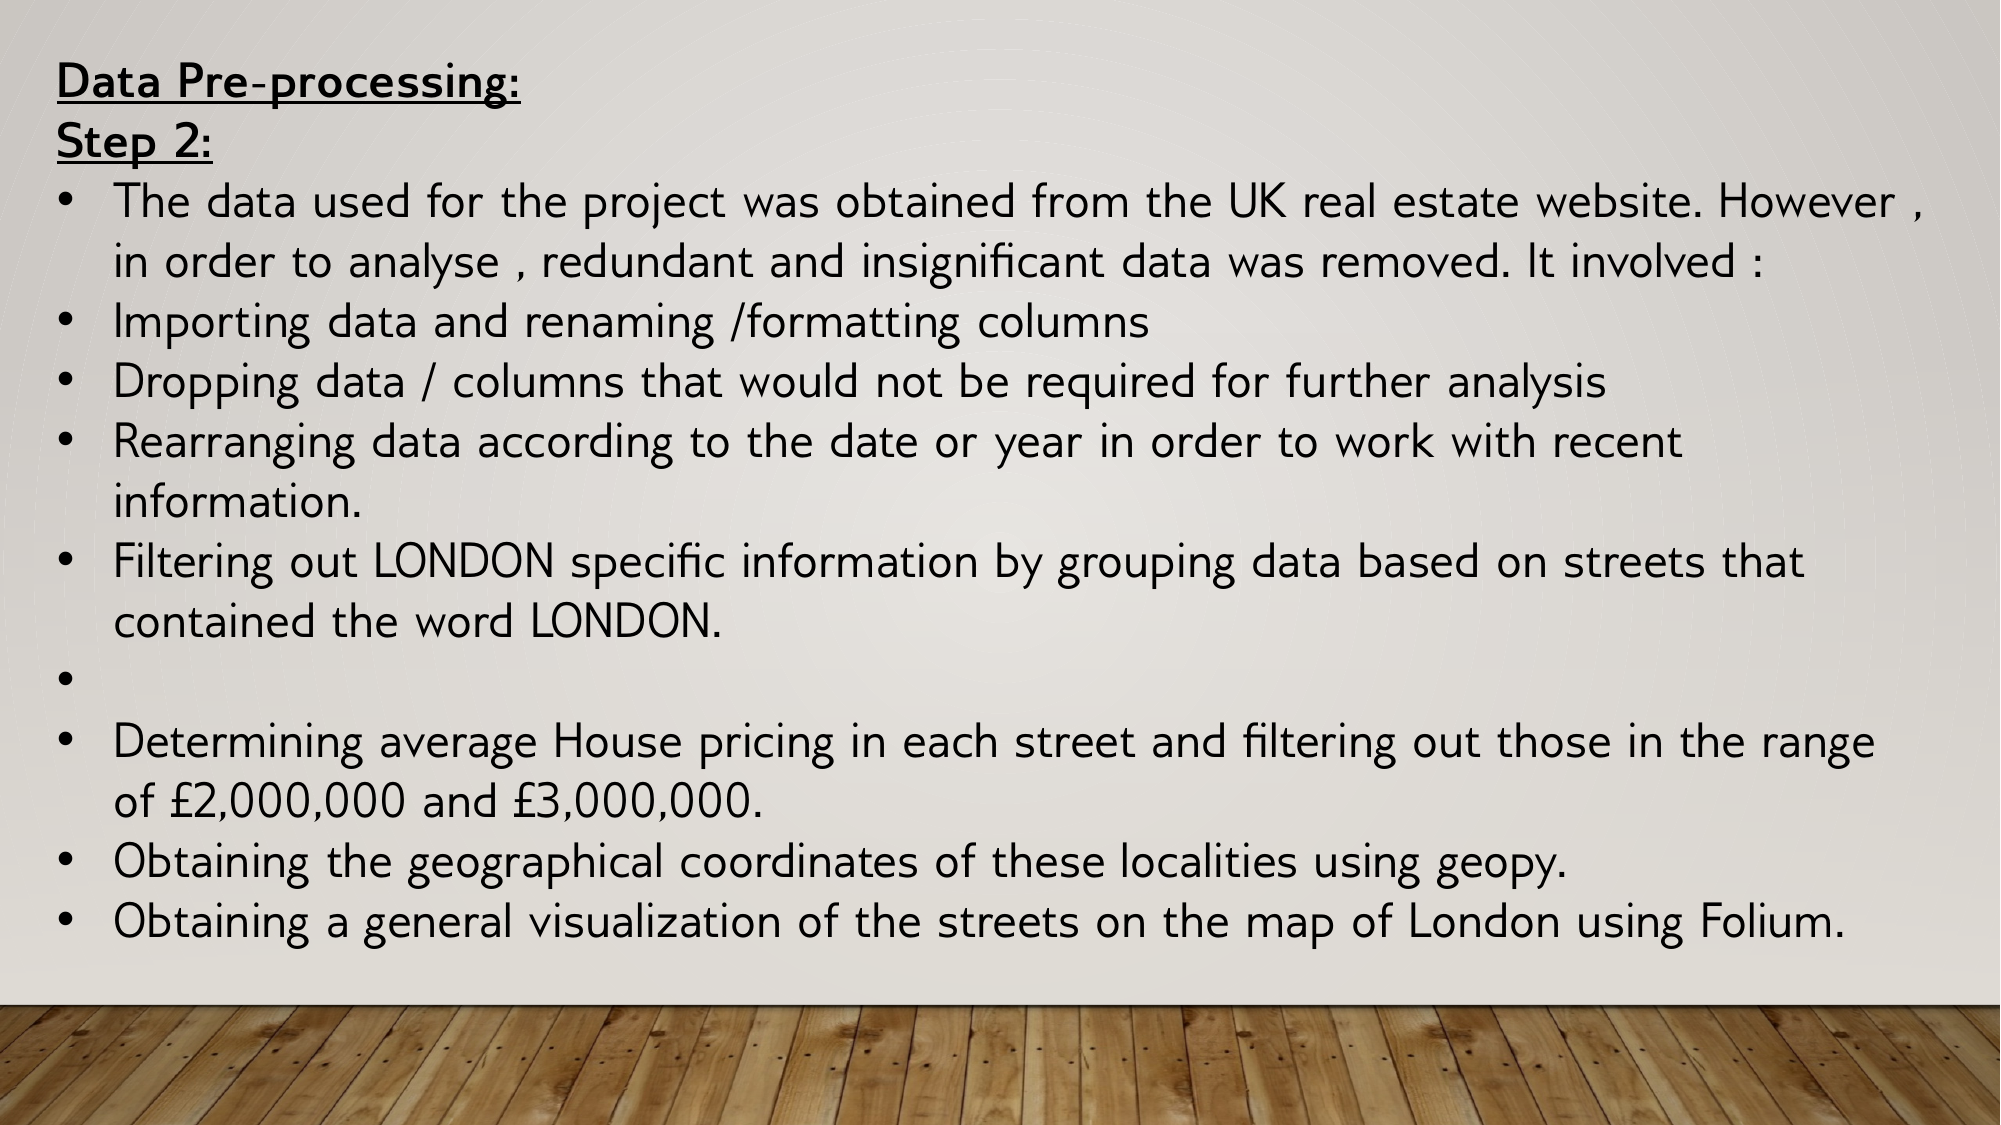

Data Pre-processing:
Step 2:
The data used for the project was obtained from the UK real estate website. However , in order to analyse , redundant and insignificant data was removed. It involved :
Importing data and renaming /formatting columns
Dropping data / columns that would not be required for further analysis
Rearranging data according to the date or year in order to work with recent information.
Filtering out LONDON specific information by grouping data based on streets that contained the word LONDON.

Determining average House pricing in each street and filtering out those in the range of £2,000,000 and £3,000,000.
Obtaining the geographical coordinates of these localities using geopy.
Obtaining a general visualization of the streets on the map of London using Folium.